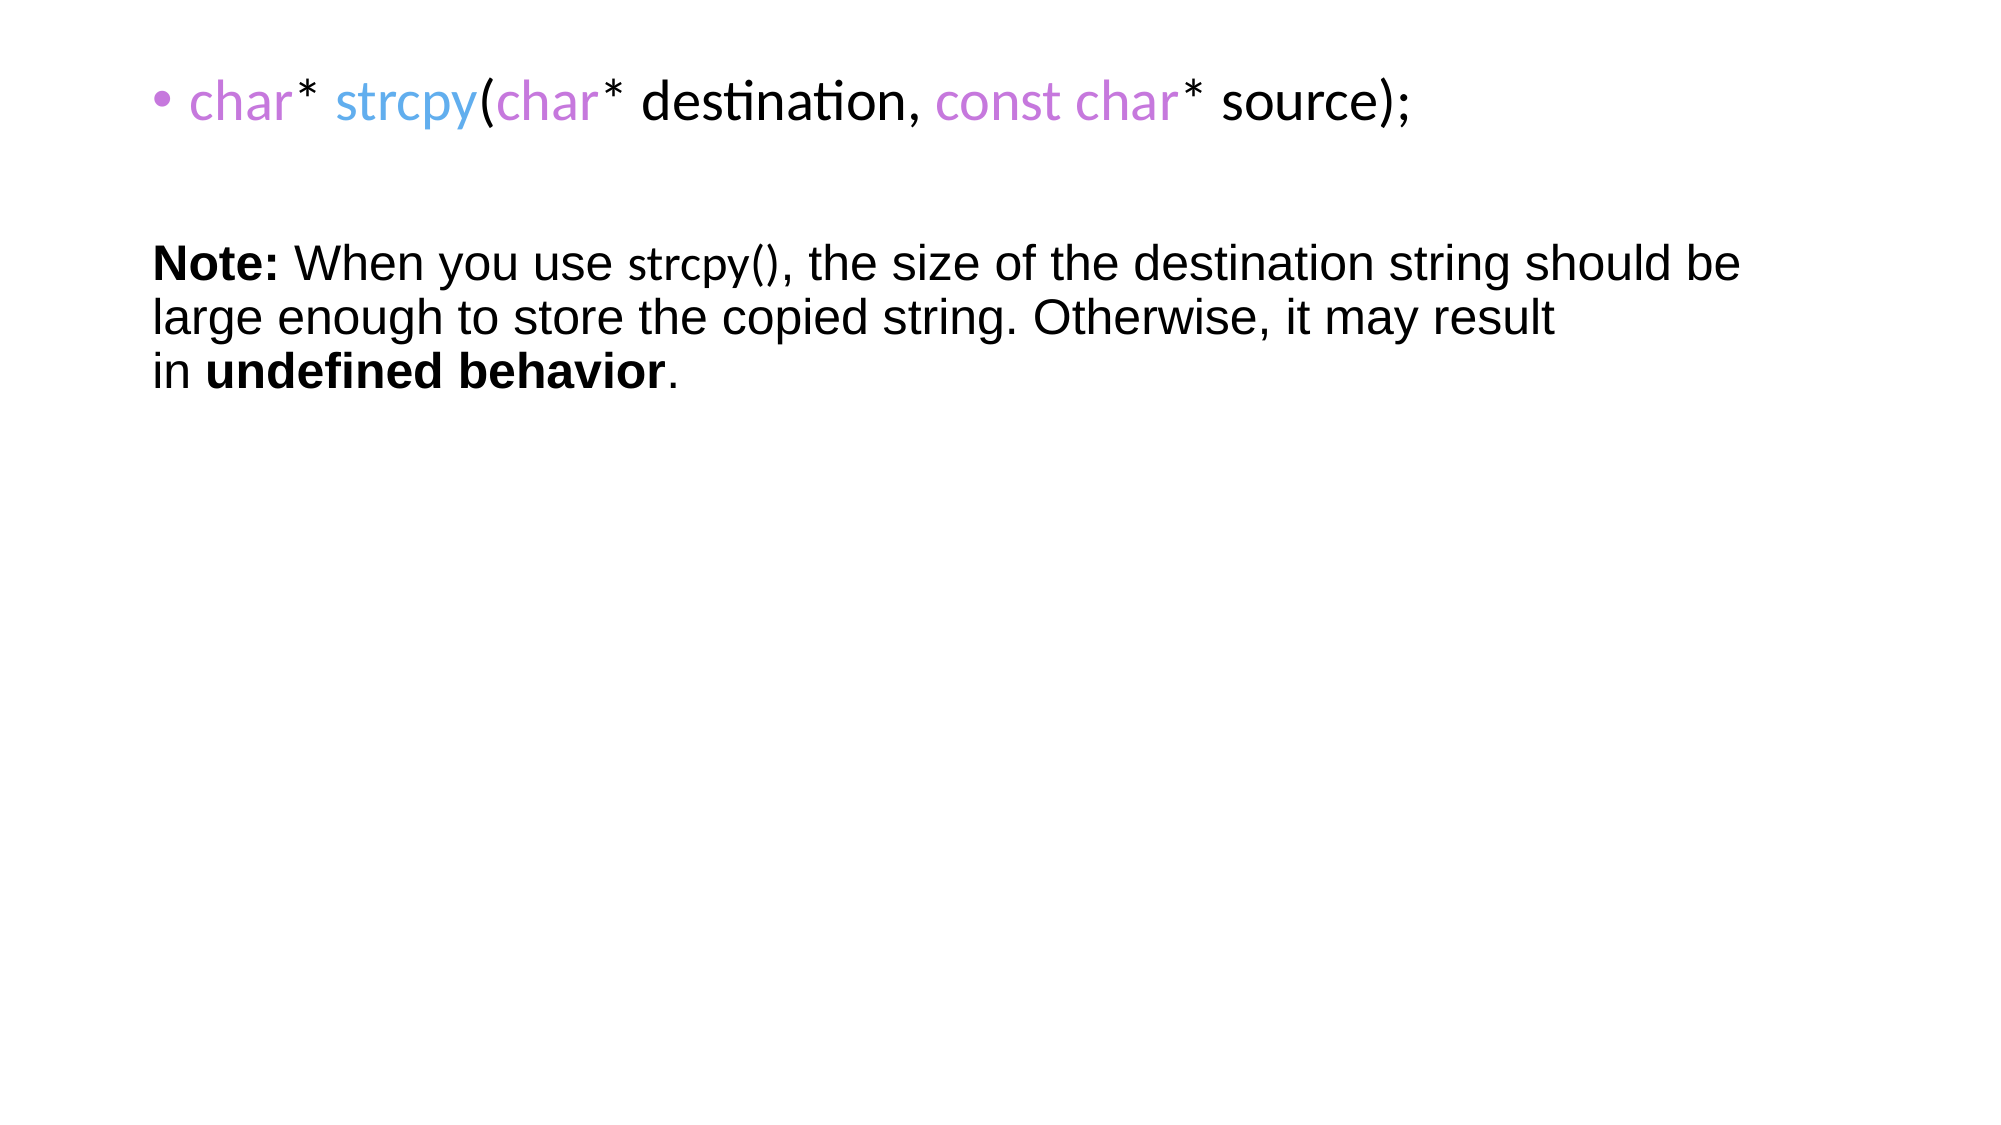

char* strcpy(char* destination, const char* source);

Note: When you use strcpy(), the size of the destination string should be large enough to store the copied string. Otherwise, it may result in undefined behavior.